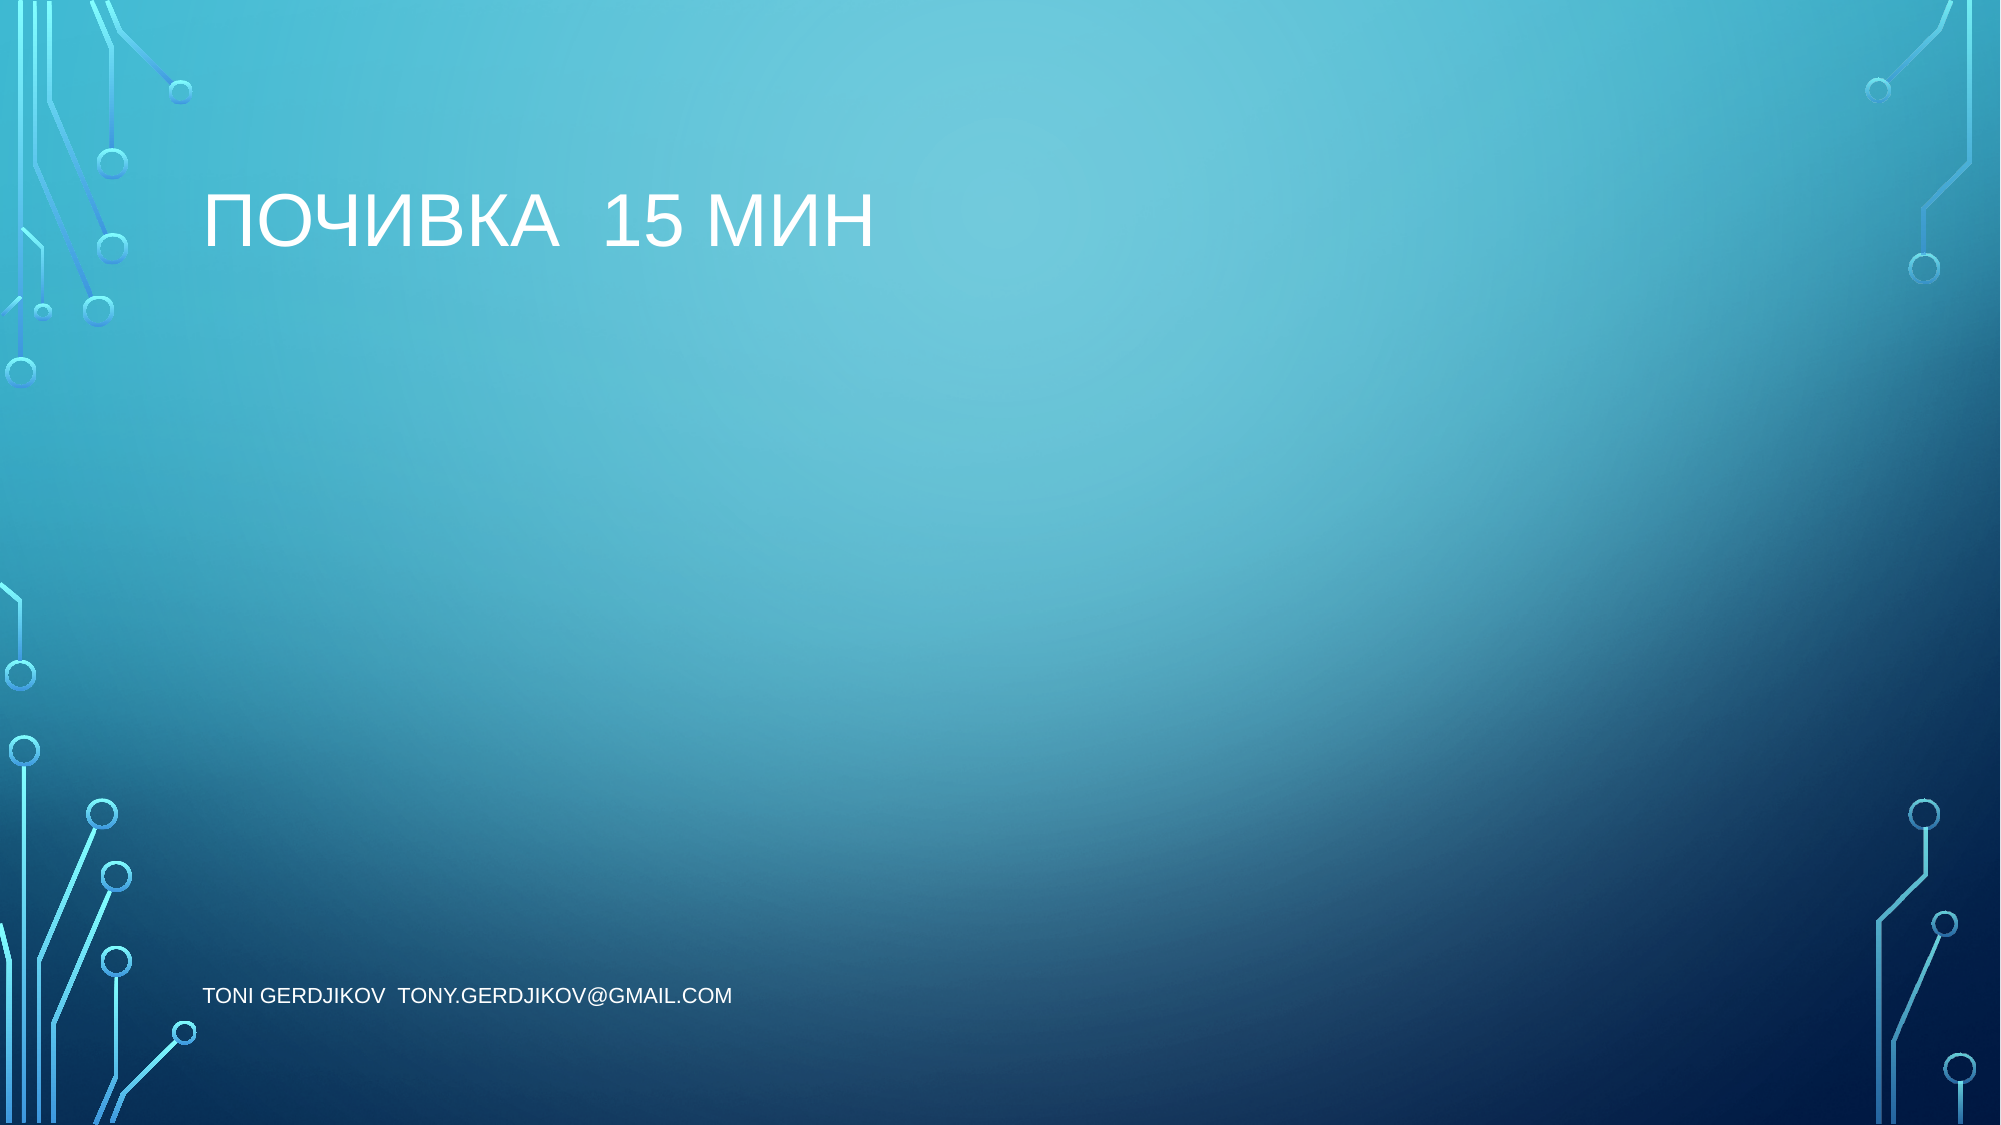

# Почивка  15 мин

Toni Gerdjikov  tony.gerdjikov@gmail.com